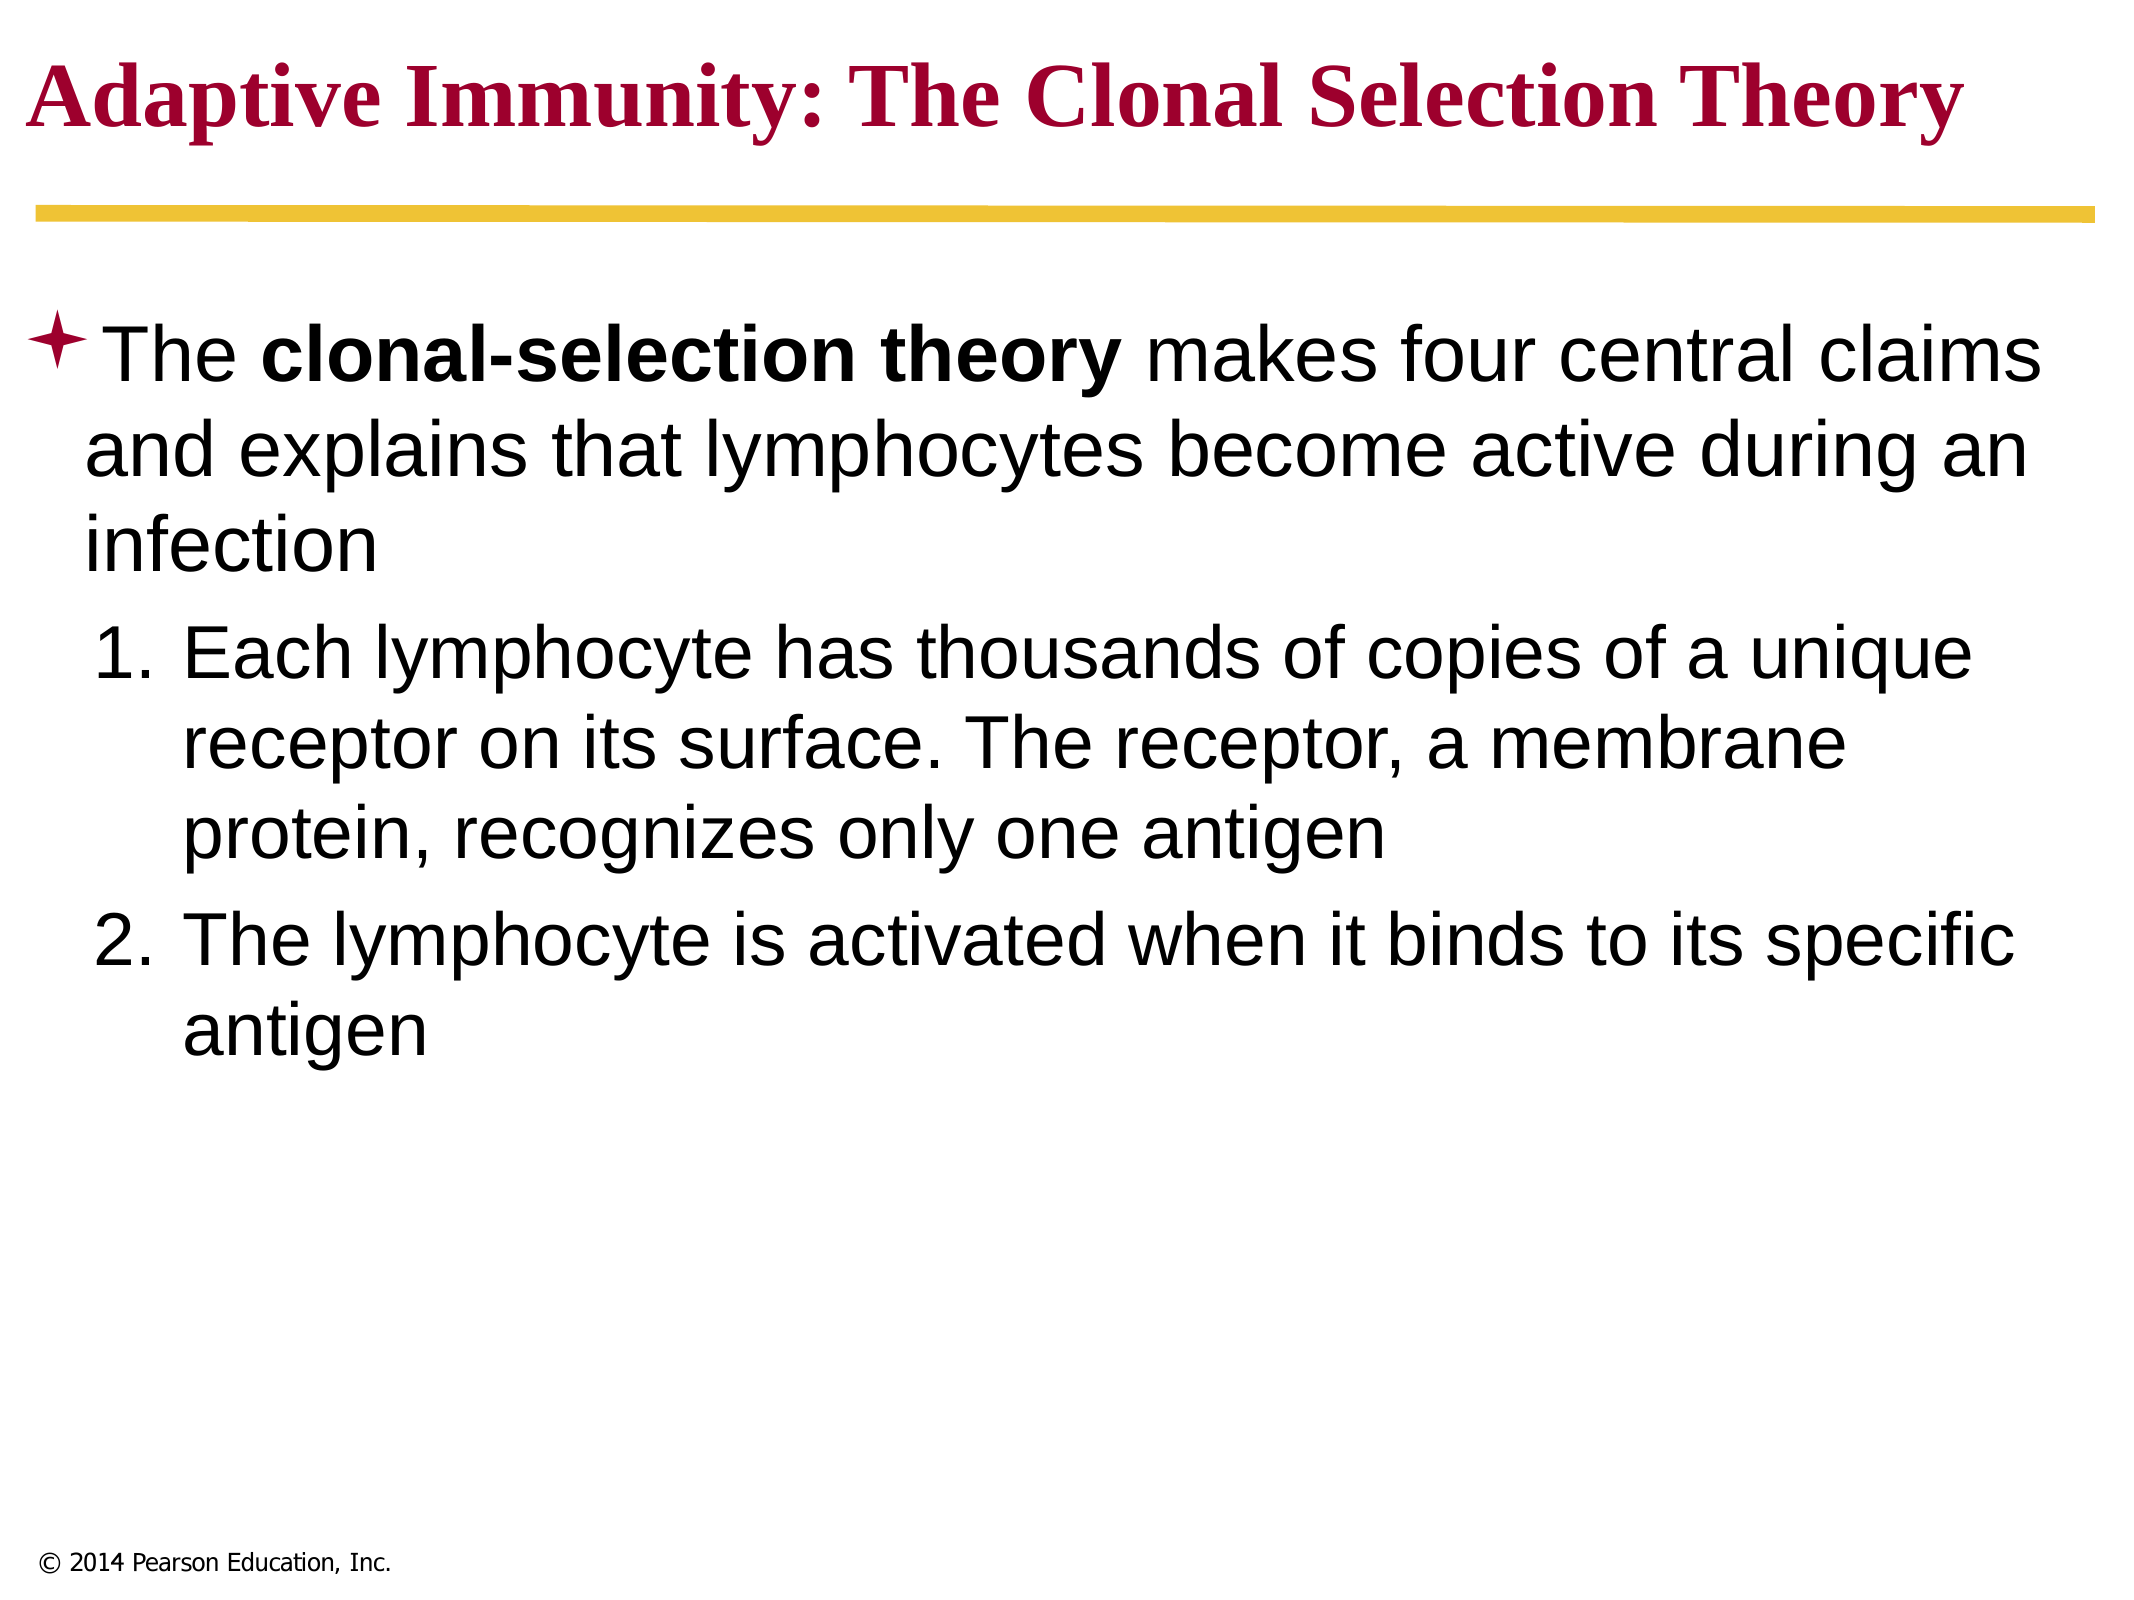

Adaptive Immunity: The Clonal Selection Theory

The clonal-selection theory makes four central claims and explains that lymphocytes become active during an infection
Each lymphocyte has thousands of copies of a unique receptor on its surface. The receptor, a membrane protein, recognizes only one antigen
The lymphocyte is activated when it binds to its specific antigen